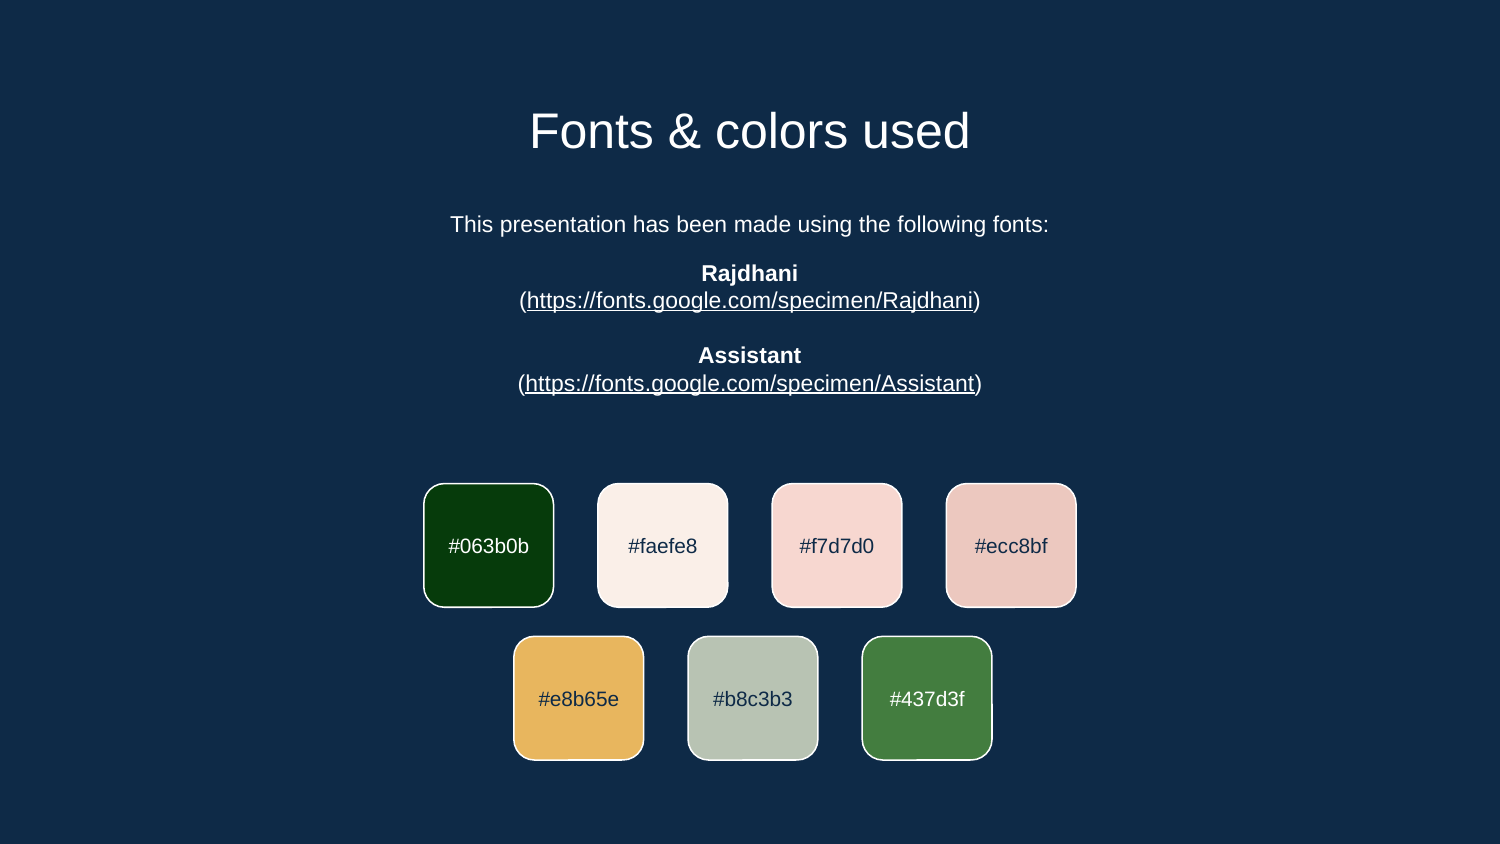

# Fonts & colors used
This presentation has been made using the following fonts:
Rajdhani
(https://fonts.google.com/specimen/Rajdhani)

Assistant
(https://fonts.google.com/specimen/Assistant)

#063b0b
#faefe8
#f7d7d0
#ecc8bf

#e8b65e
#b8c3b3
#437d3f